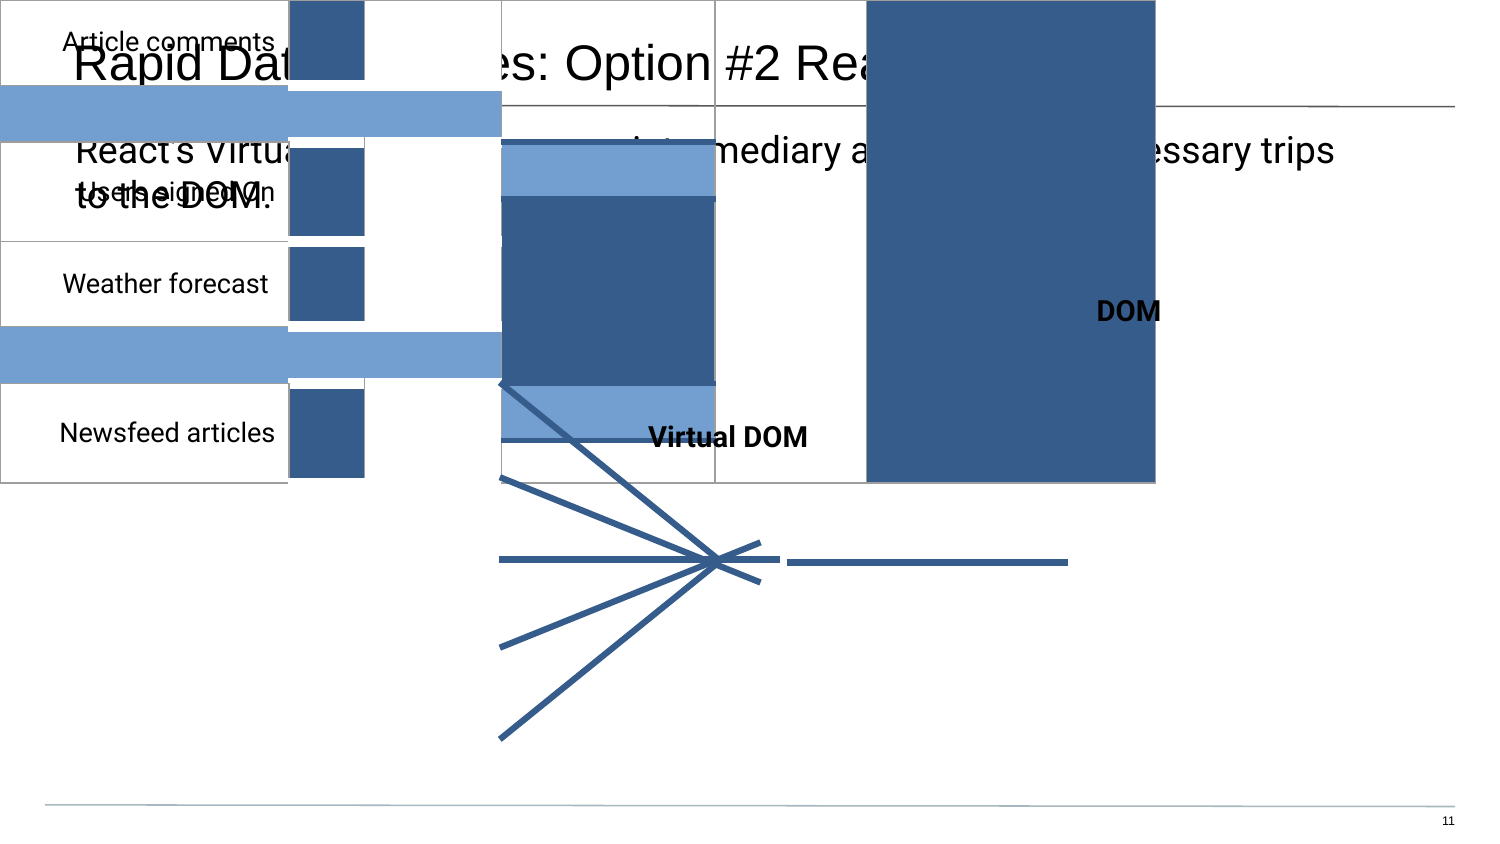

# Rapid Data Changes: Option #2 React
React’s Virtual DOM serves as an intermediary and avoids unnecessary trips to the DOM.

Data-Driven Events
DOM
| Article comments |  |  |  |  |  |
| --- | --- | --- | --- | --- | --- |
|  |  |  |  |  |  |
| Users signed On |  |  |  |  |  |
|  |  |  |  |  |  |
| Weather forecast |  |  |  |  |  |
|  |  |  |  |  |  |
| Newsfeed articles |  |  |  |  |  |
|  |  |  |  |  |  |
| Messages sent |  |  |  |  |  |
|  |  |  |  |  |  |
Virtual DOM

11